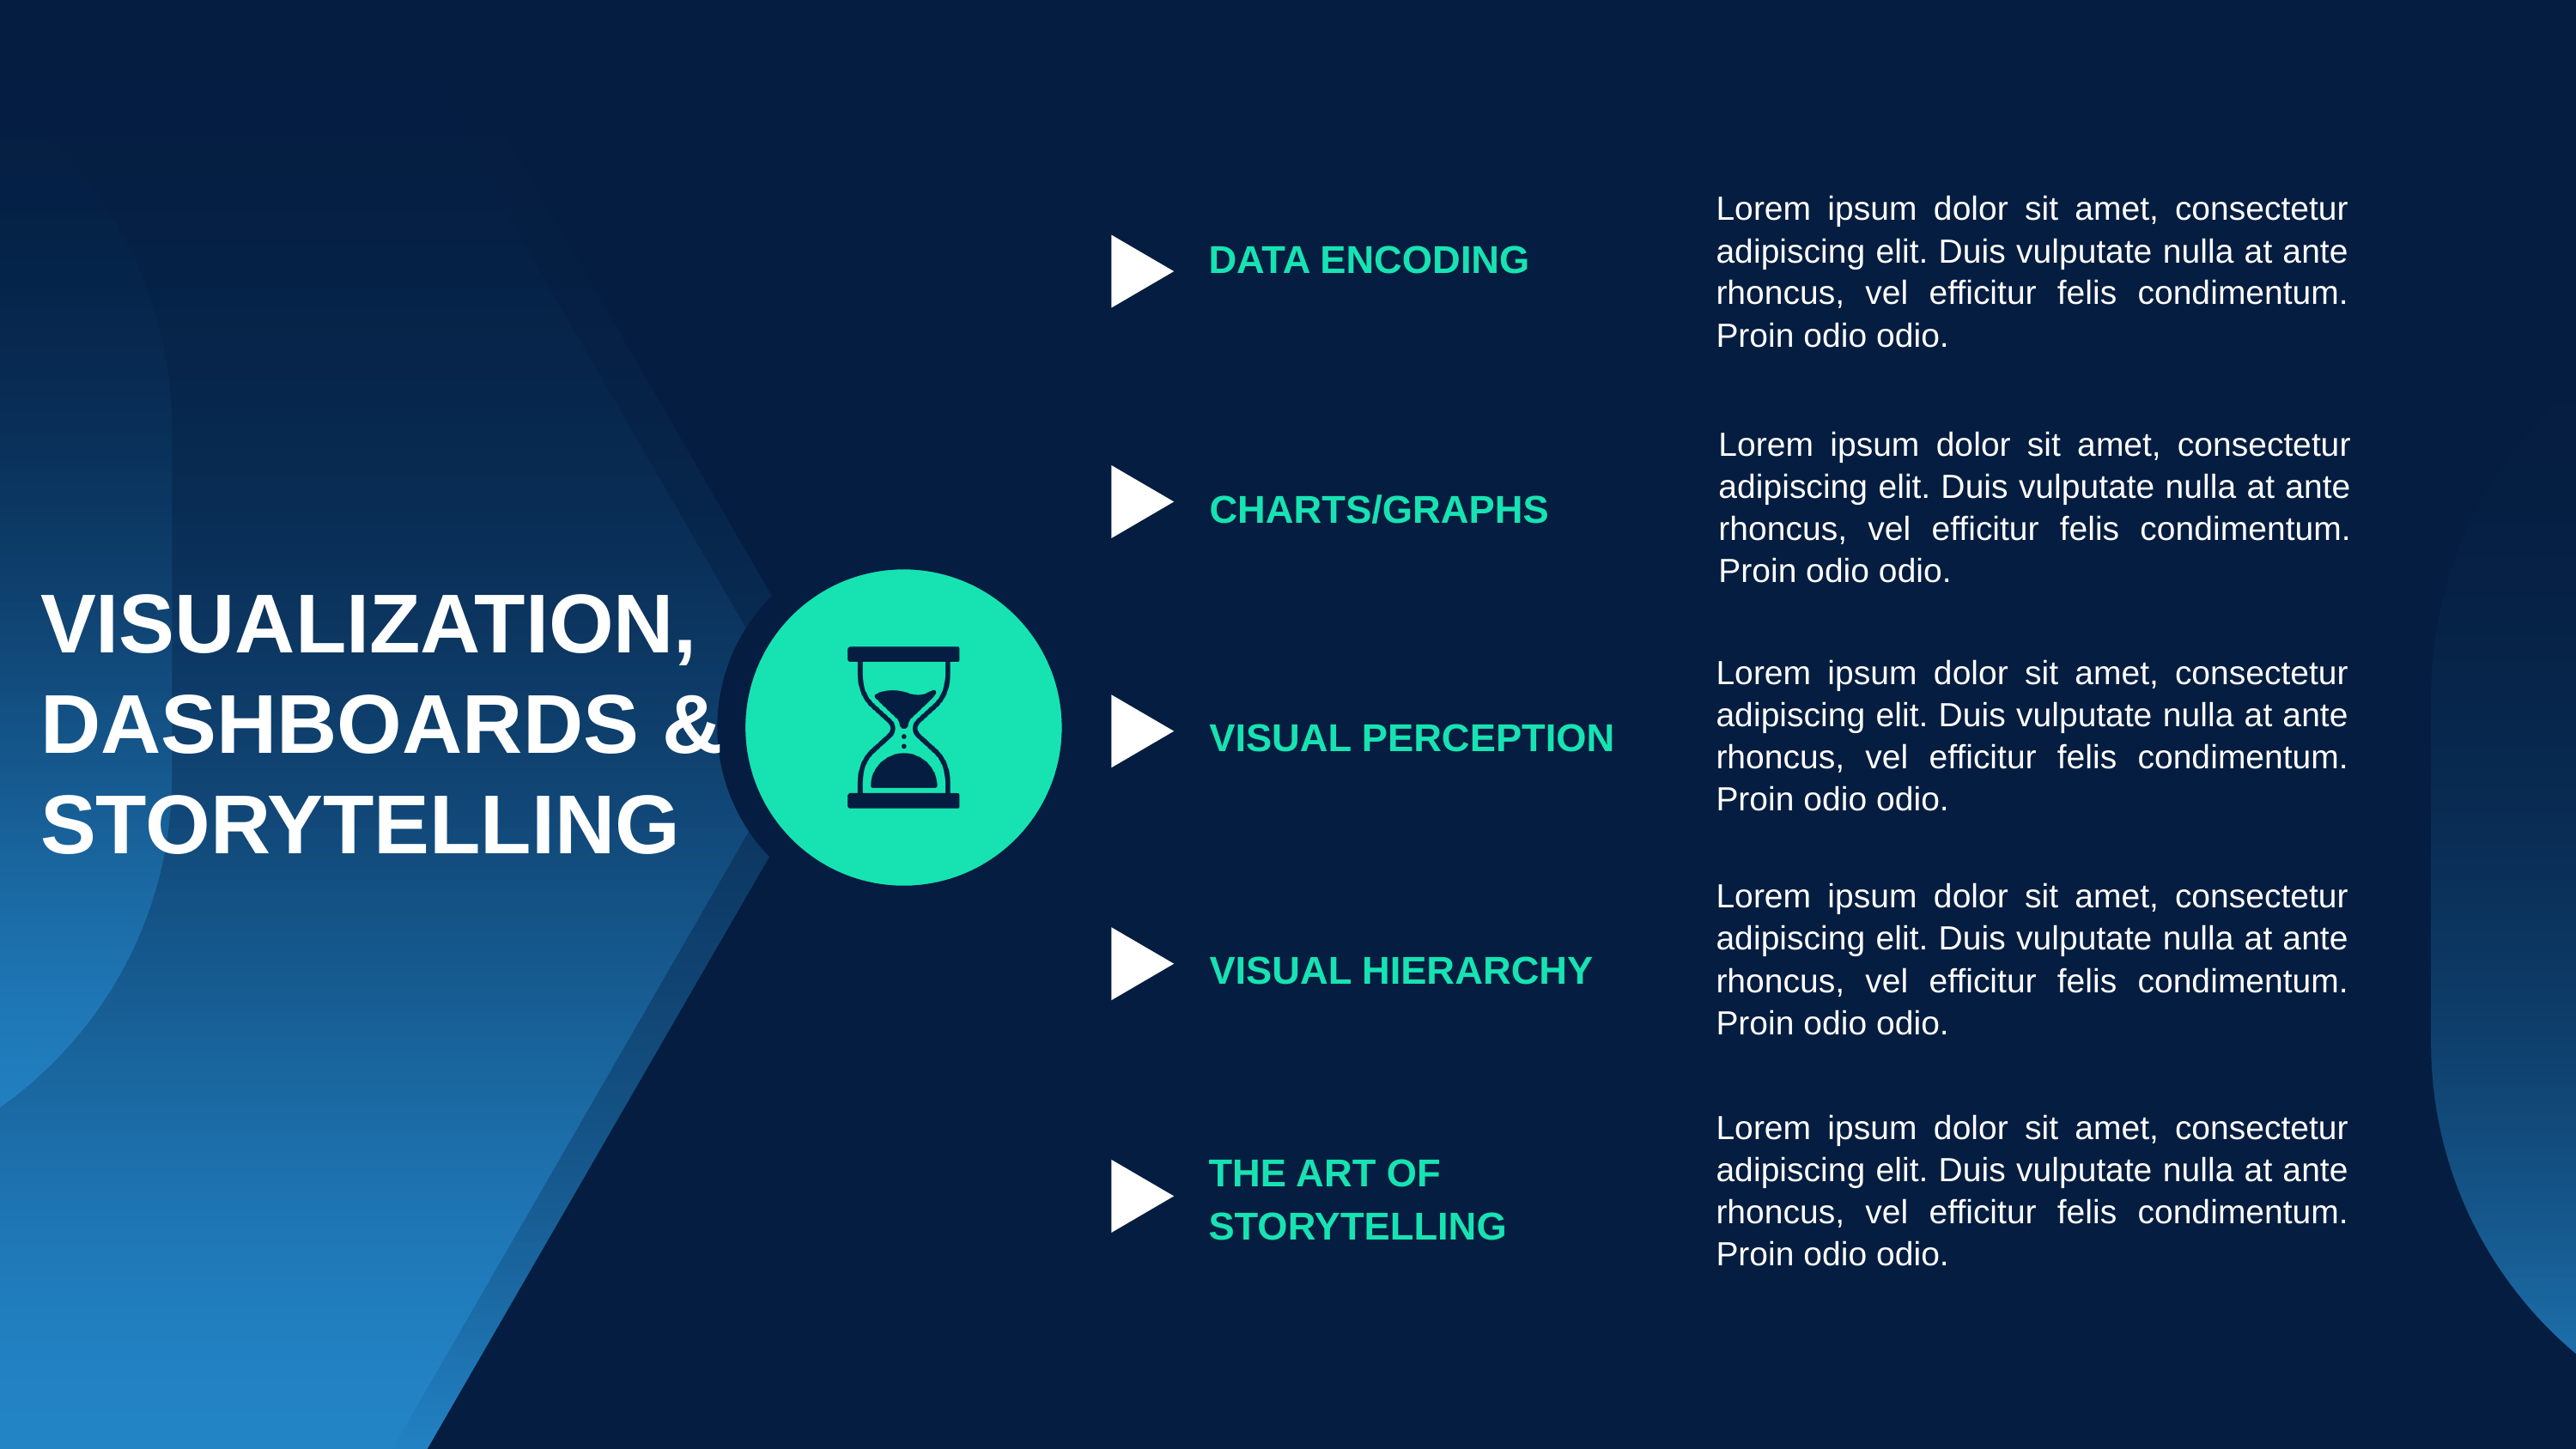

Lorem ipsum dolor sit amet, consectetur adipiscing elit. Duis vulputate nulla at ante rhoncus, vel efficitur felis condimentum. Proin odio odio.
DATA ENCODING

Lorem ipsum dolor sit amet, consectetur adipiscing elit. Duis vulputate nulla at ante rhoncus, vel efficitur felis condimentum. Proin odio odio.

CHARTS/GRAPHS

VISUALIZATION, DASHBOARDS & STORYTELLING

Lorem ipsum dolor sit amet, consectetur adipiscing elit. Duis vulputate nulla at ante rhoncus, vel efficitur felis condimentum. Proin odio odio.

VISUAL PERCEPTION
Lorem ipsum dolor sit amet, consectetur adipiscing elit. Duis vulputate nulla at ante rhoncus, vel efficitur felis condimentum. Proin odio odio.

VISUAL HIERARCHY
Lorem ipsum dolor sit amet, consectetur adipiscing elit. Duis vulputate nulla at ante rhoncus, vel efficitur felis condimentum. Proin odio odio.
THE ART OF STORYTELLING